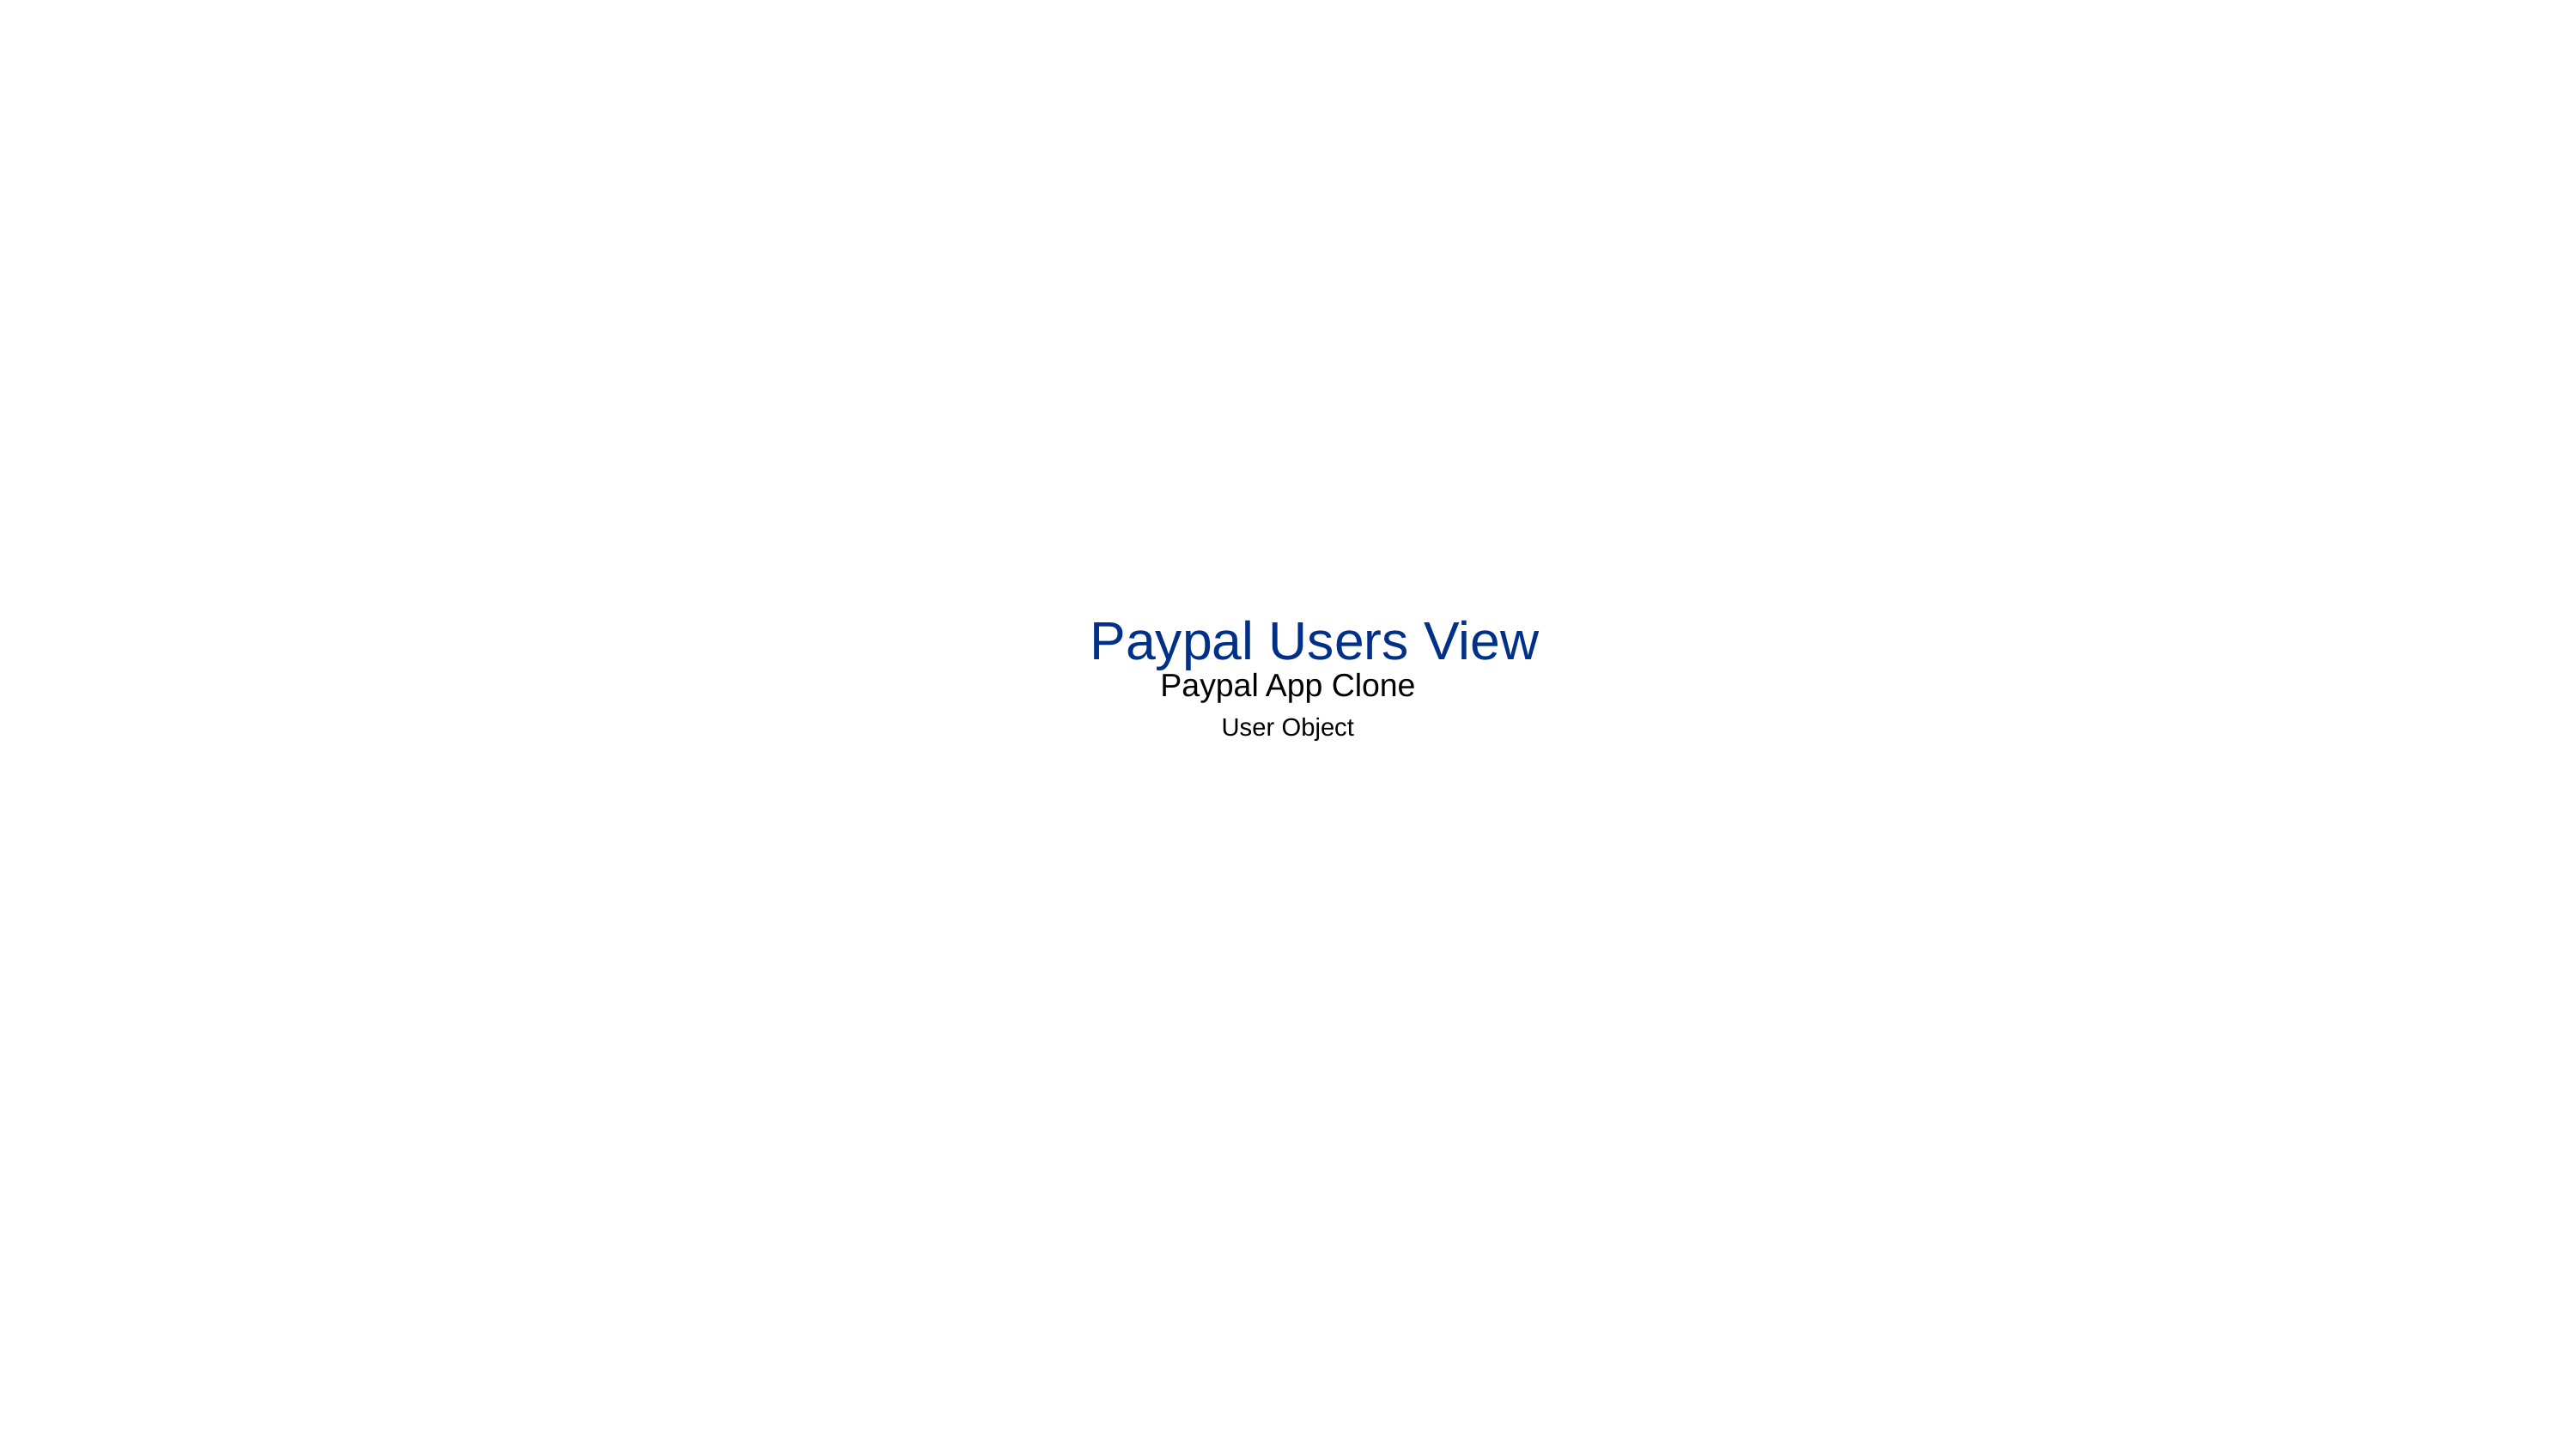

Paypal Users View
Paypal App Clone
User Object